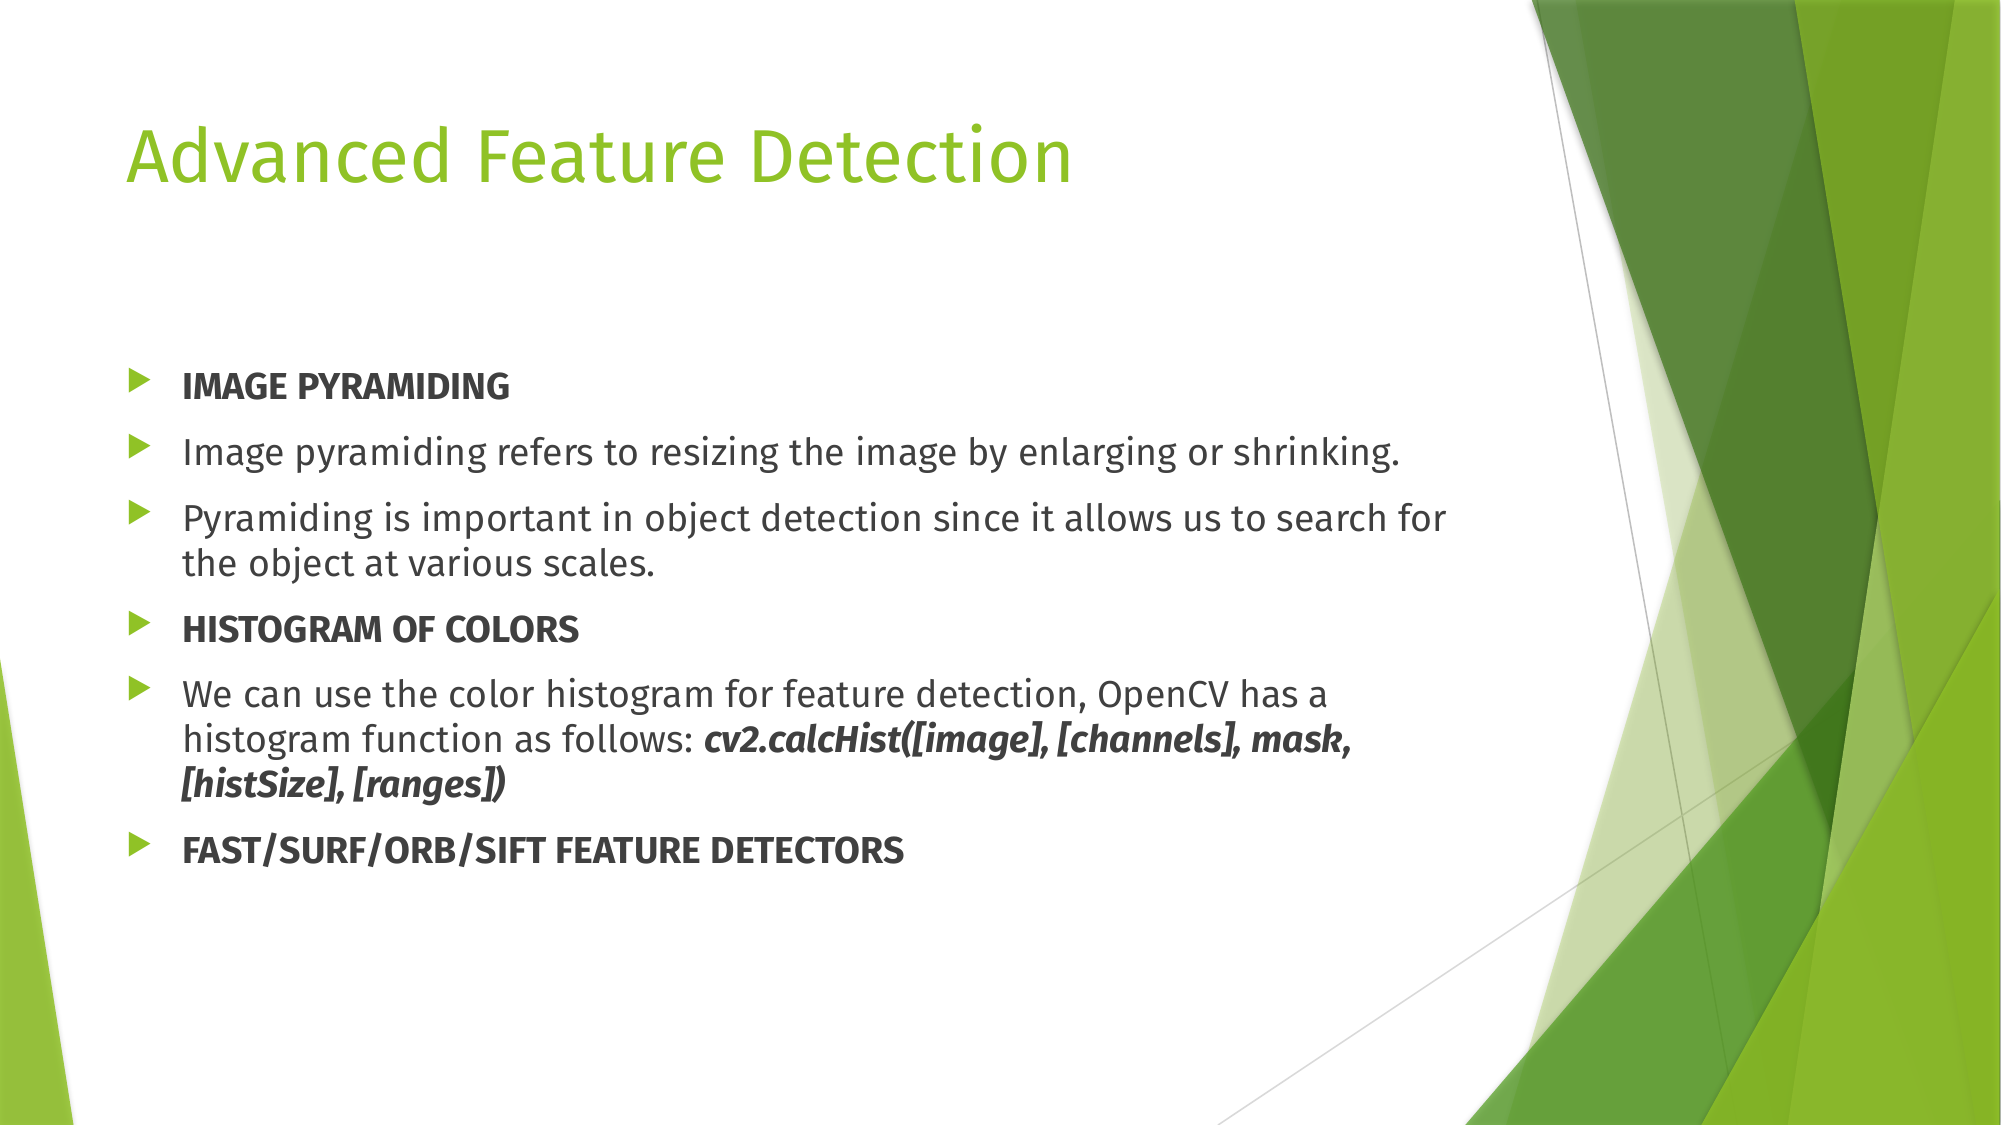

# Advanced Feature Detection
IMAGE PYRAMIDING
Image pyramiding refers to resizing the image by enlarging or shrinking.
Pyramiding is important in object detection since it allows us to search for the object at various scales.
HISTOGRAM OF COLORS
We can use the color histogram for feature detection, OpenCV has a histogram function as follows: cv2.calcHist([image], [channels], mask, [histSize], [ranges])
FAST/SURF/ORB/SIFT FEATURE DETECTORS